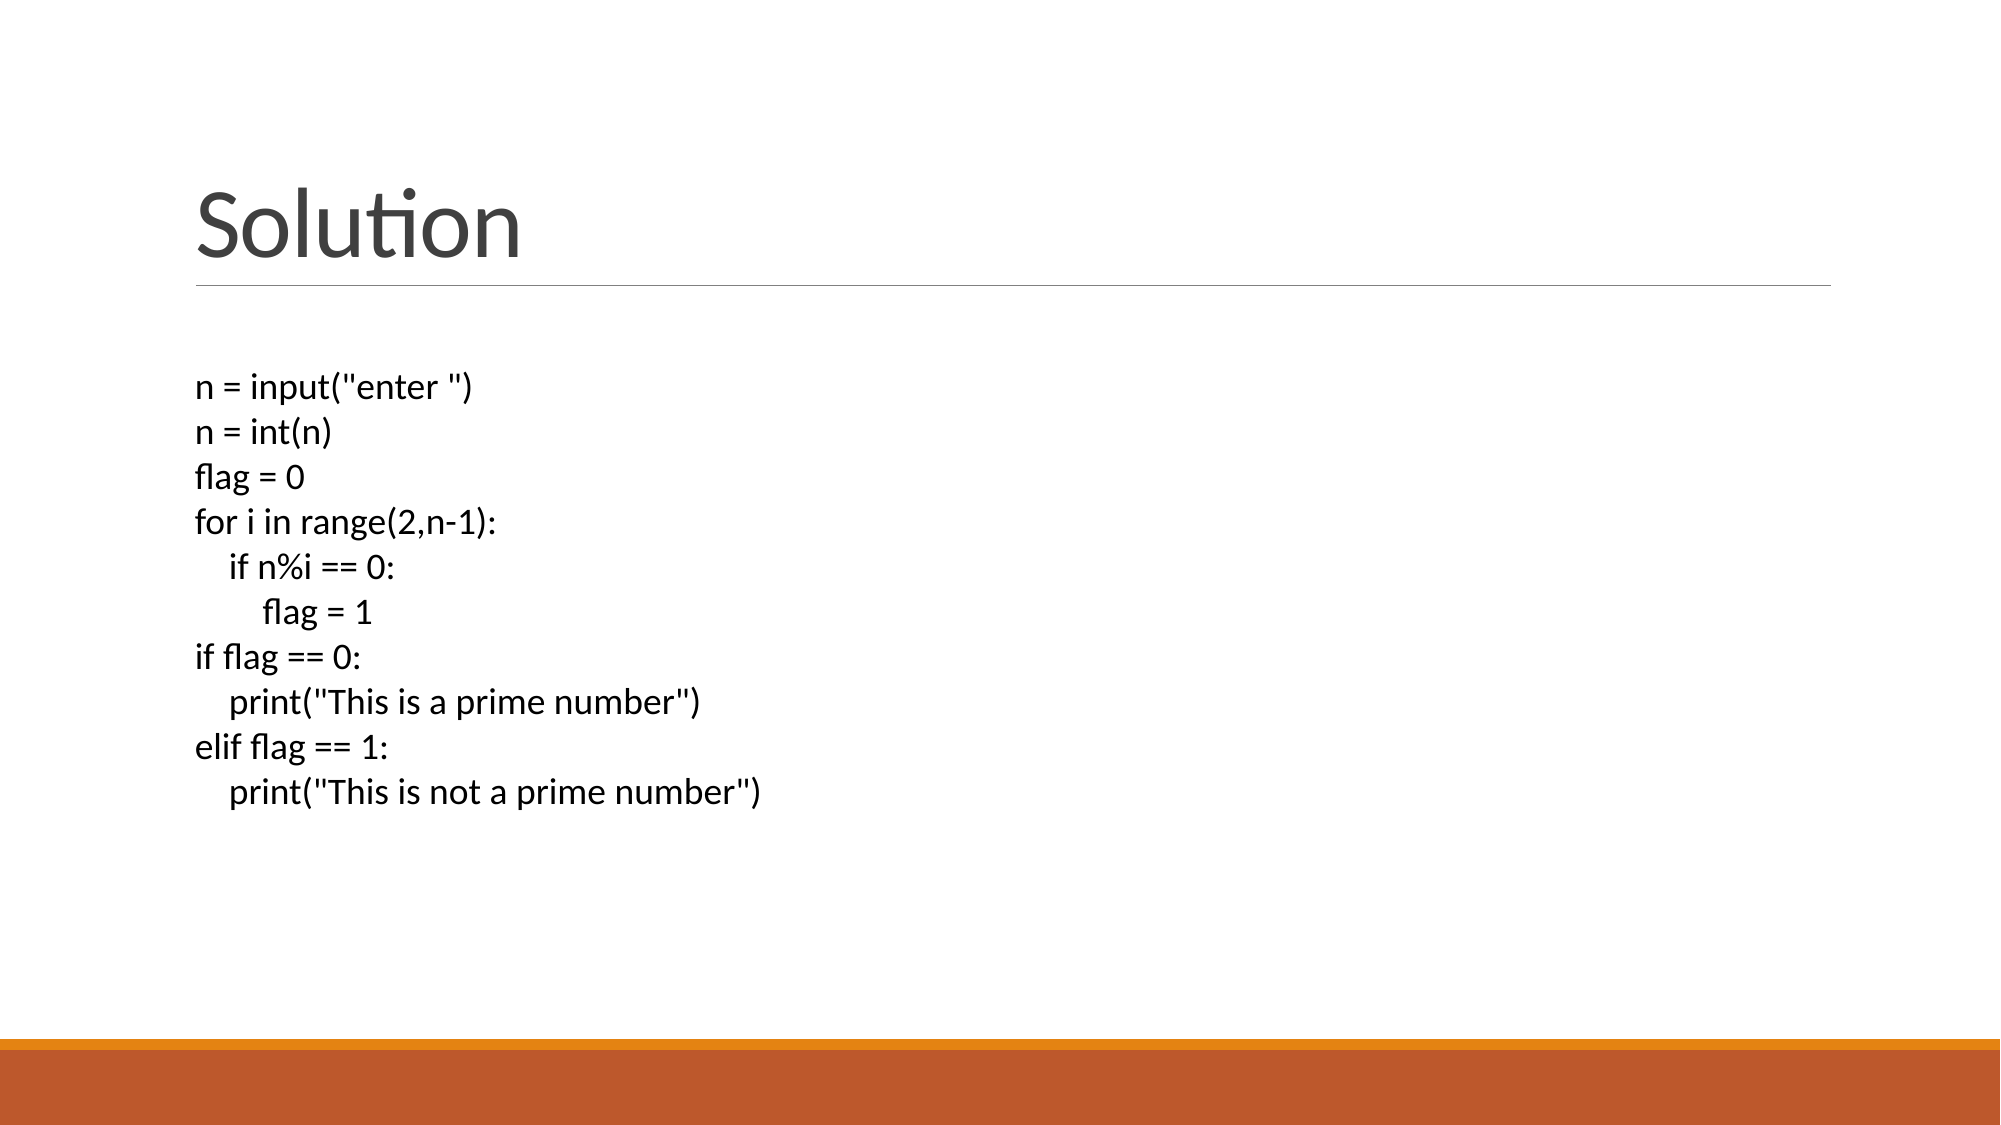

# Solution
n = input("enter ")
n = int(n)
flag = 0
for i in range(2,n-1):
    if n%i == 0:
        flag = 1
if flag == 0:
    print("This is a prime number")
elif flag == 1:
    print("This is not a prime number")